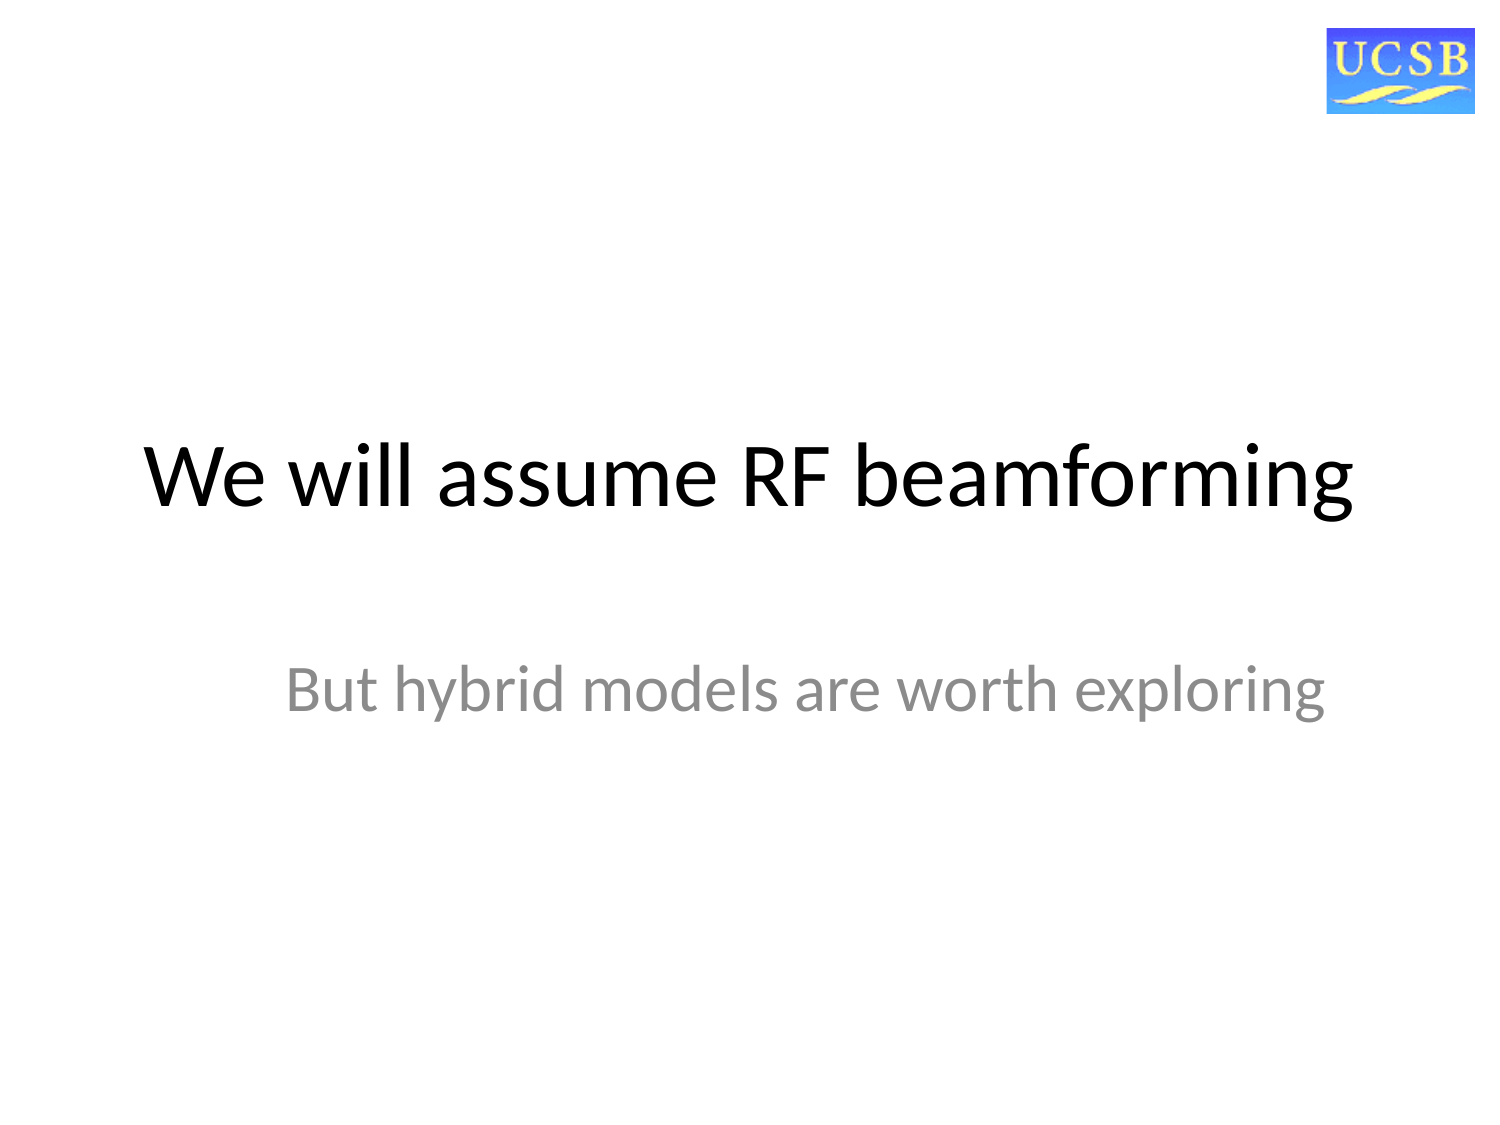

# We will assume RF beamforming
But hybrid models are worth exploring